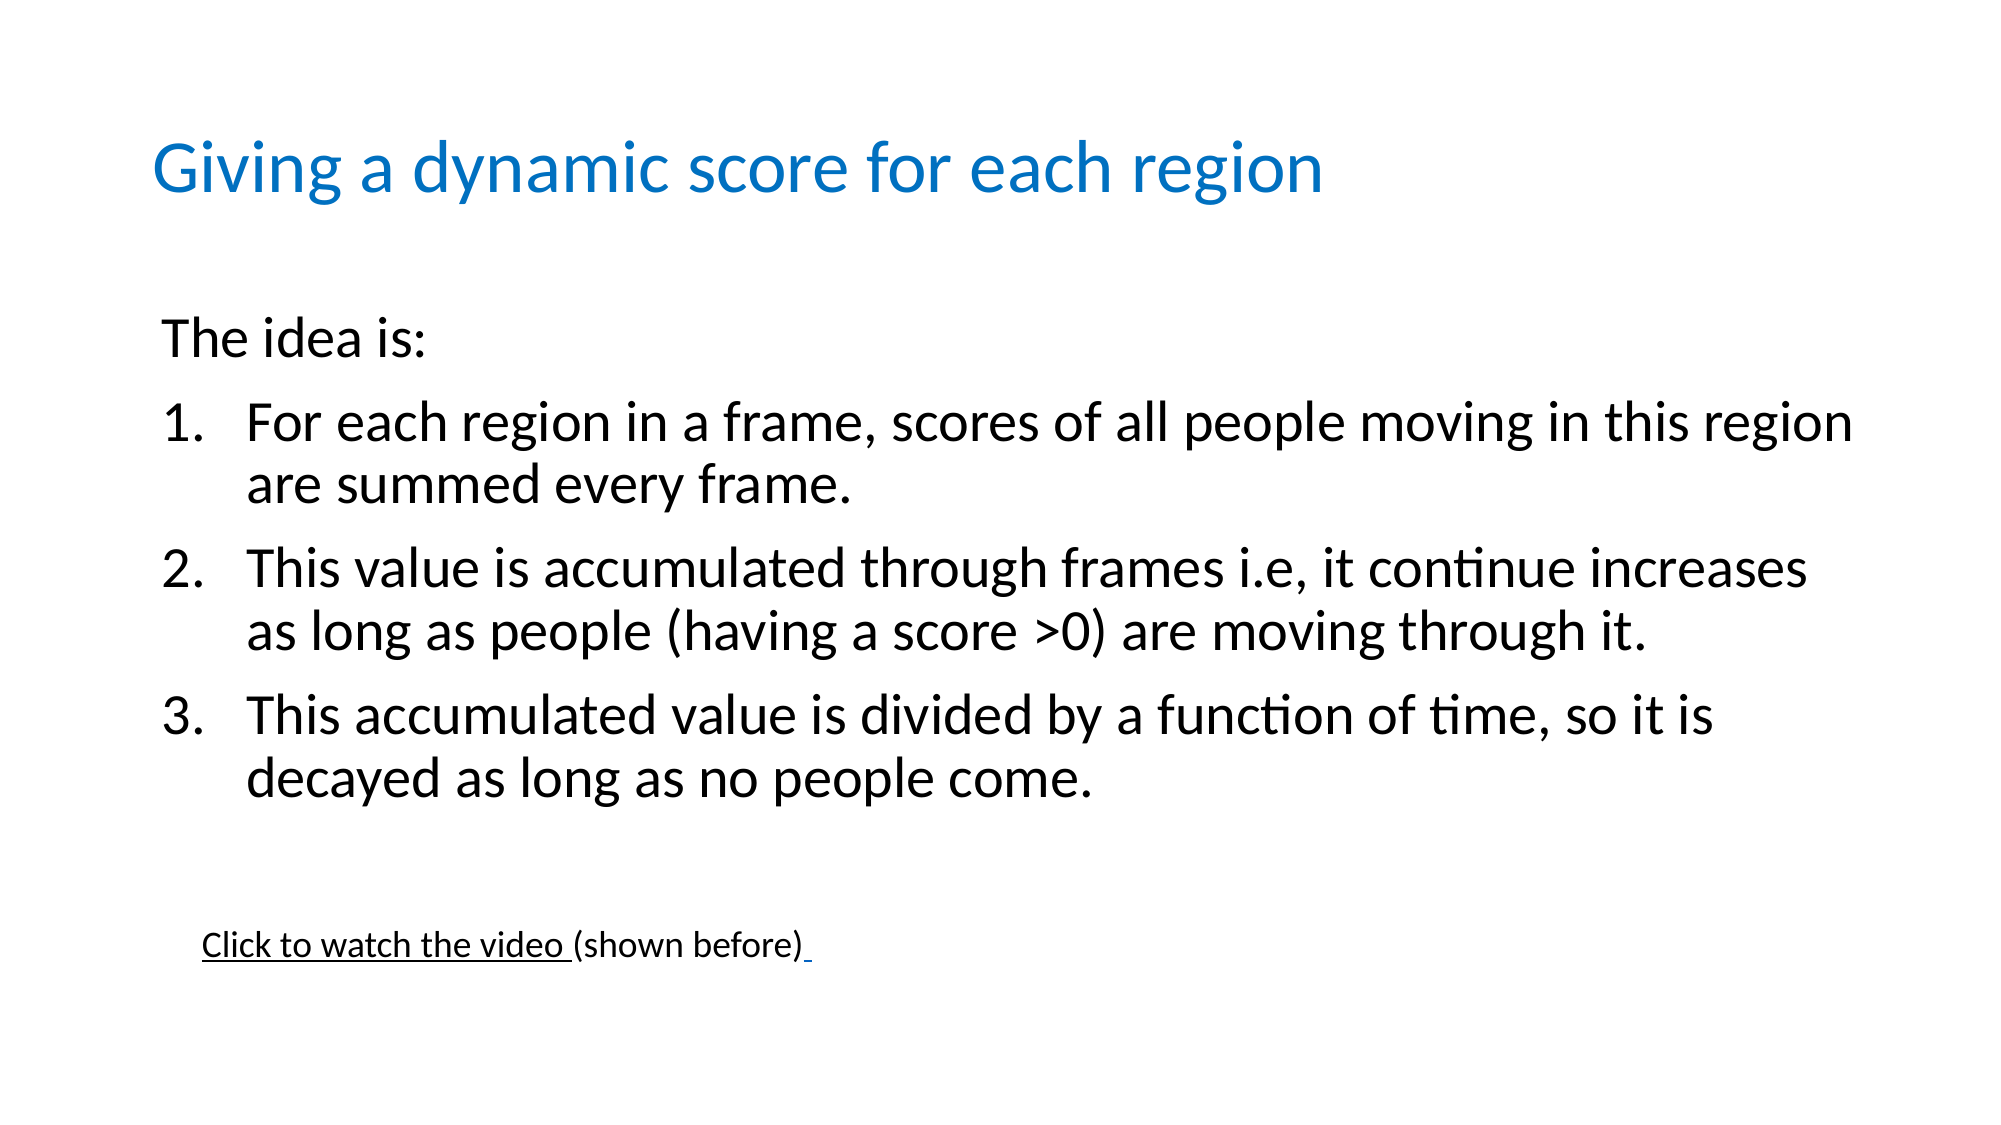

# Giving a dynamic score for each region
The idea is:
For each region in a frame, scores of all people moving in this region are summed every frame.
This value is accumulated through frames i.e, it continue increases as long as people (having a score >0) are moving through it.
This accumulated value is divided by a function of time, so it is decayed as long as no people come.
Click to watch the video (shown before)